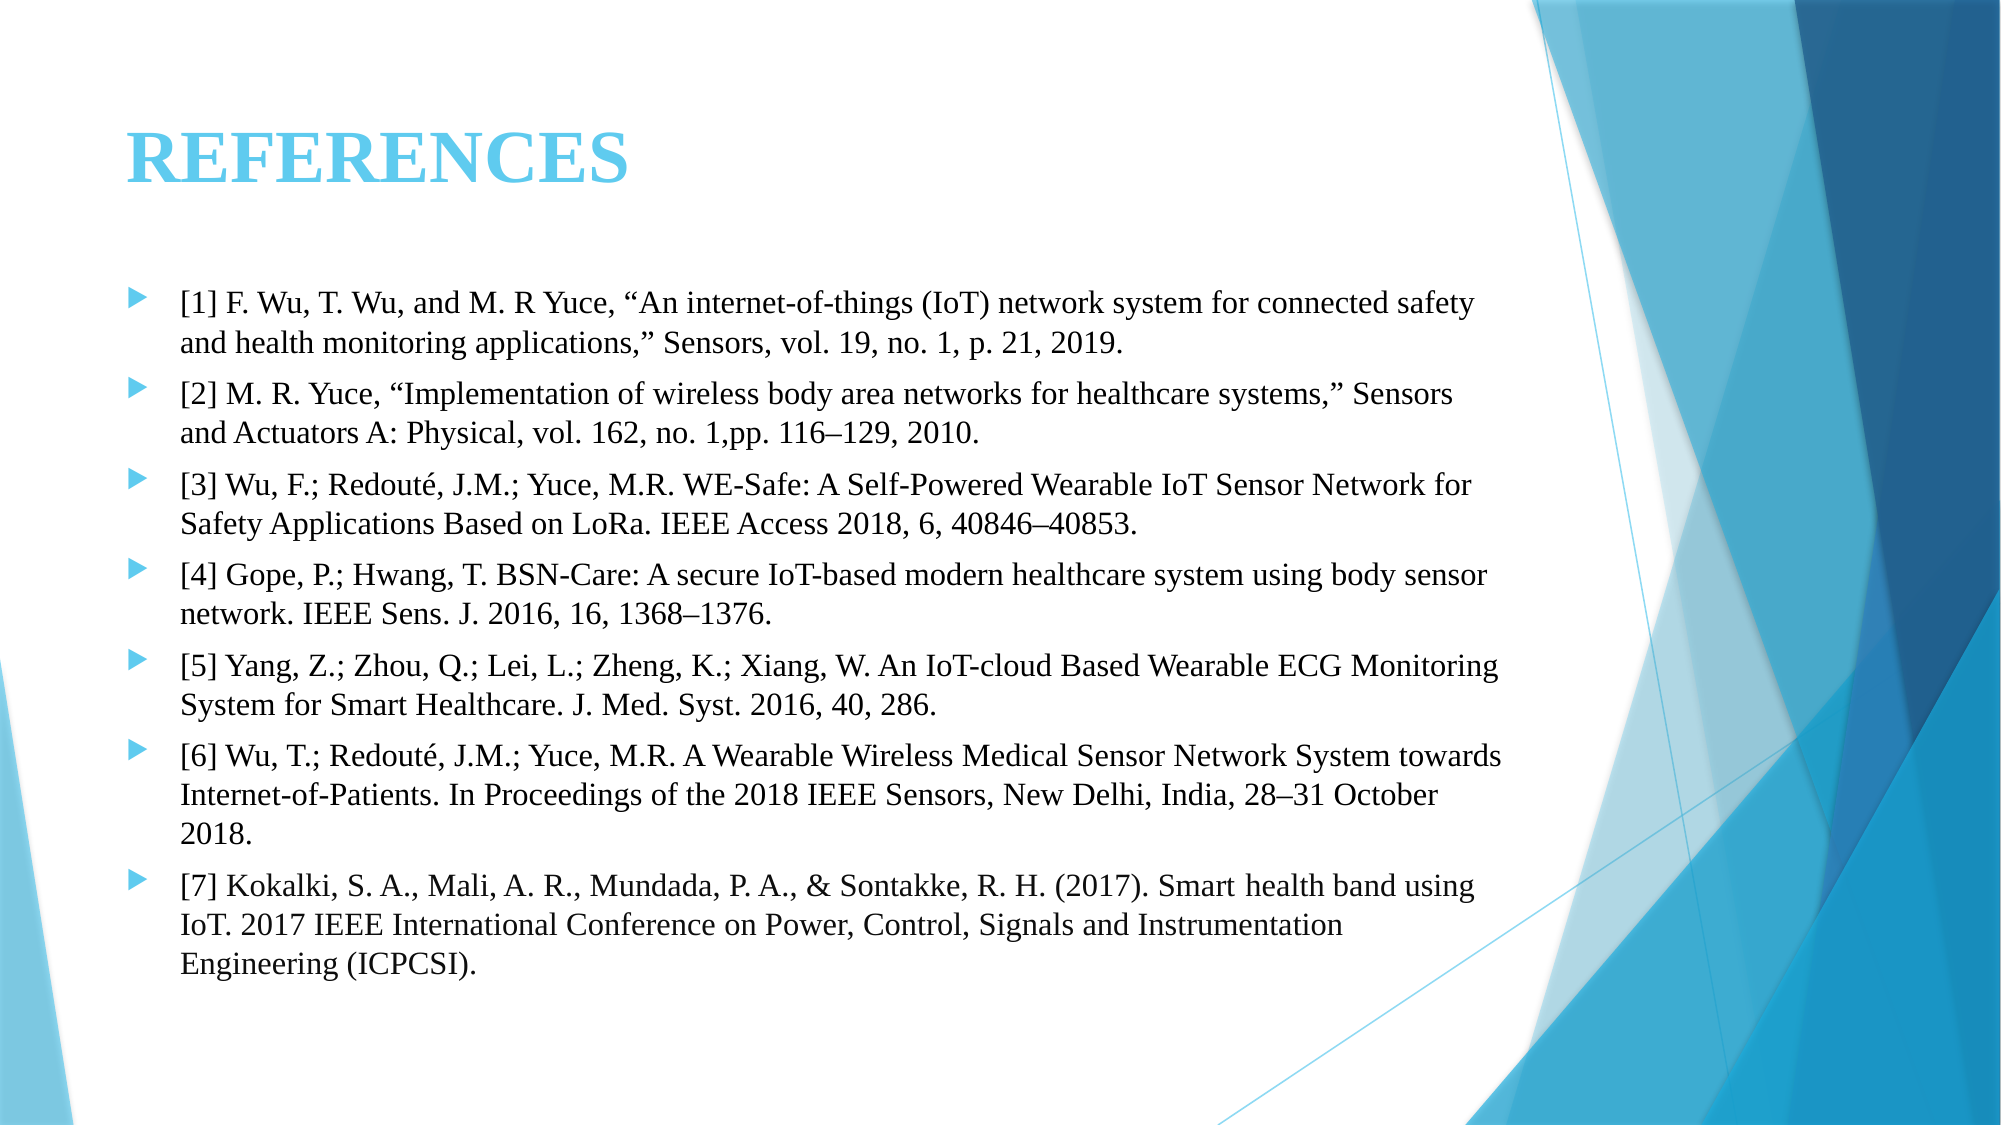

# REFERENCES
[1] F. Wu, T. Wu, and M. R Yuce, “An internet-of-things (IoT) network system for connected safety and health monitoring applications,” Sensors, vol. 19, no. 1, p. 21, 2019.
[2] M. R. Yuce, “Implementation of wireless body area networks for healthcare systems,” Sensors and Actuators A: Physical, vol. 162, no. 1,pp. 116–129, 2010.
[3] Wu, F.; Redouté, J.M.; Yuce, M.R. WE-Safe: A Self-Powered Wearable IoT Sensor Network for Safety Applications Based on LoRa. IEEE Access 2018, 6, 40846–40853.
[4] Gope, P.; Hwang, T. BSN-Care: A secure IoT-based modern healthcare system using body sensor network. IEEE Sens. J. 2016, 16, 1368–1376.
[5] Yang, Z.; Zhou, Q.; Lei, L.; Zheng, K.; Xiang, W. An IoT-cloud Based Wearable ECG Monitoring System for Smart Healthcare. J. Med. Syst. 2016, 40, 286.
[6] Wu, T.; Redouté, J.M.; Yuce, M.R. A Wearable Wireless Medical Sensor Network System towards Internet-of-Patients. In Proceedings of the 2018 IEEE Sensors, New Delhi, India, 28–31 October 2018.
[7] Kokalki, S. A., Mali, A. R., Mundada, P. A., & Sontakke, R. H. (2017). Smart health band using IoT. 2017 IEEE International Conference on Power, Control, Signals and Instrumentation Engineering (ICPCSI).